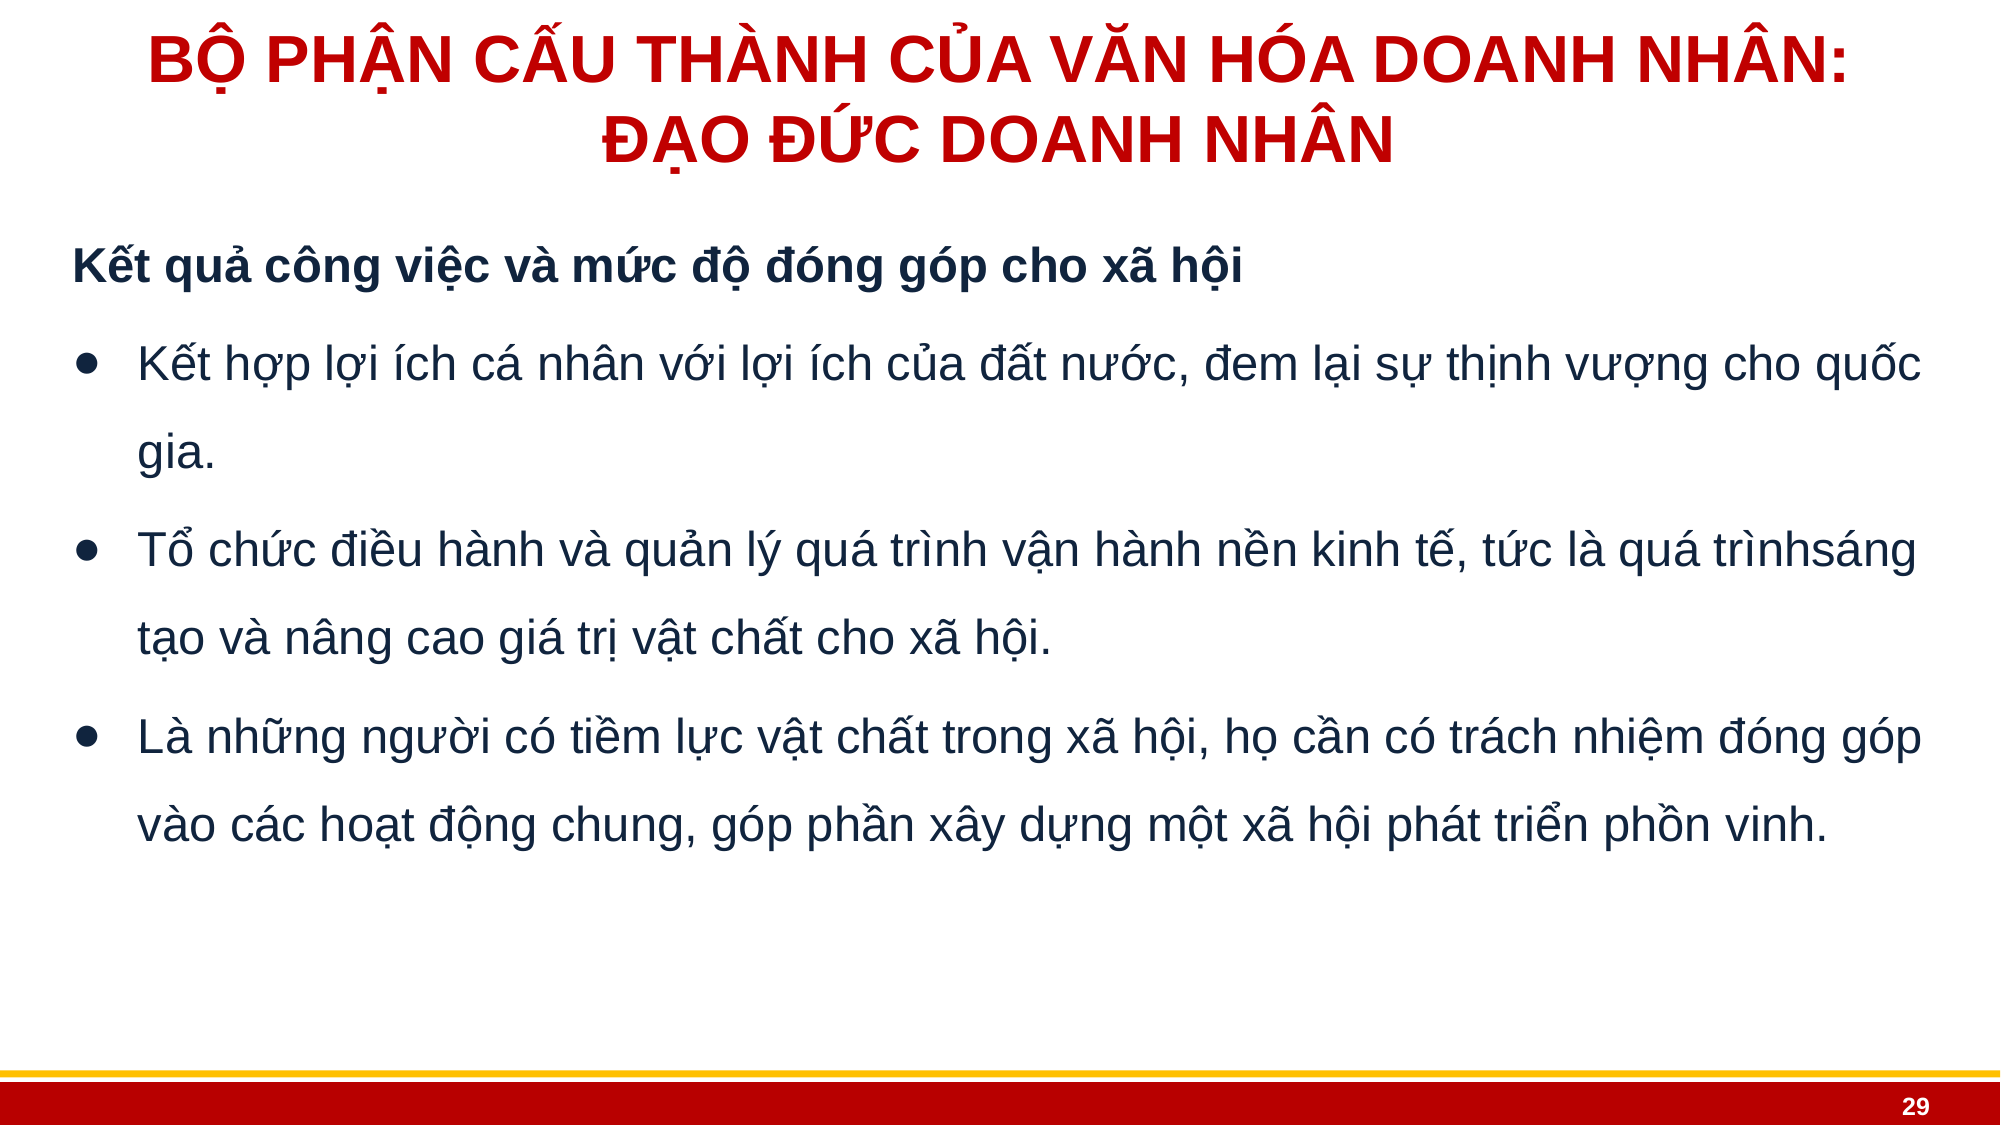

# BỘ PHẬN CẤU THÀNH CỦA VĂN HÓA DOANH NHÂN: ĐẠO ĐỨC DOANH NHÂN
Kết quả công việc và mức độ đóng góp cho xã hội
Kết hợp lợi ích cá nhân với lợi ích của đất nước, đem lại sự thịnh vượng cho quốc gia.
Tổ chức điều hành và quản lý quá trình vận hành nền kinh tế, tức là quá trìnhsáng tạo và nâng cao giá trị vật chất cho xã hội.
Là những người có tiềm lực vật chất trong xã hội, họ cần có trách nhiệm đóng góp vào các hoạt động chung, góp phần xây dựng một xã hội phát triển phồn vinh.

29